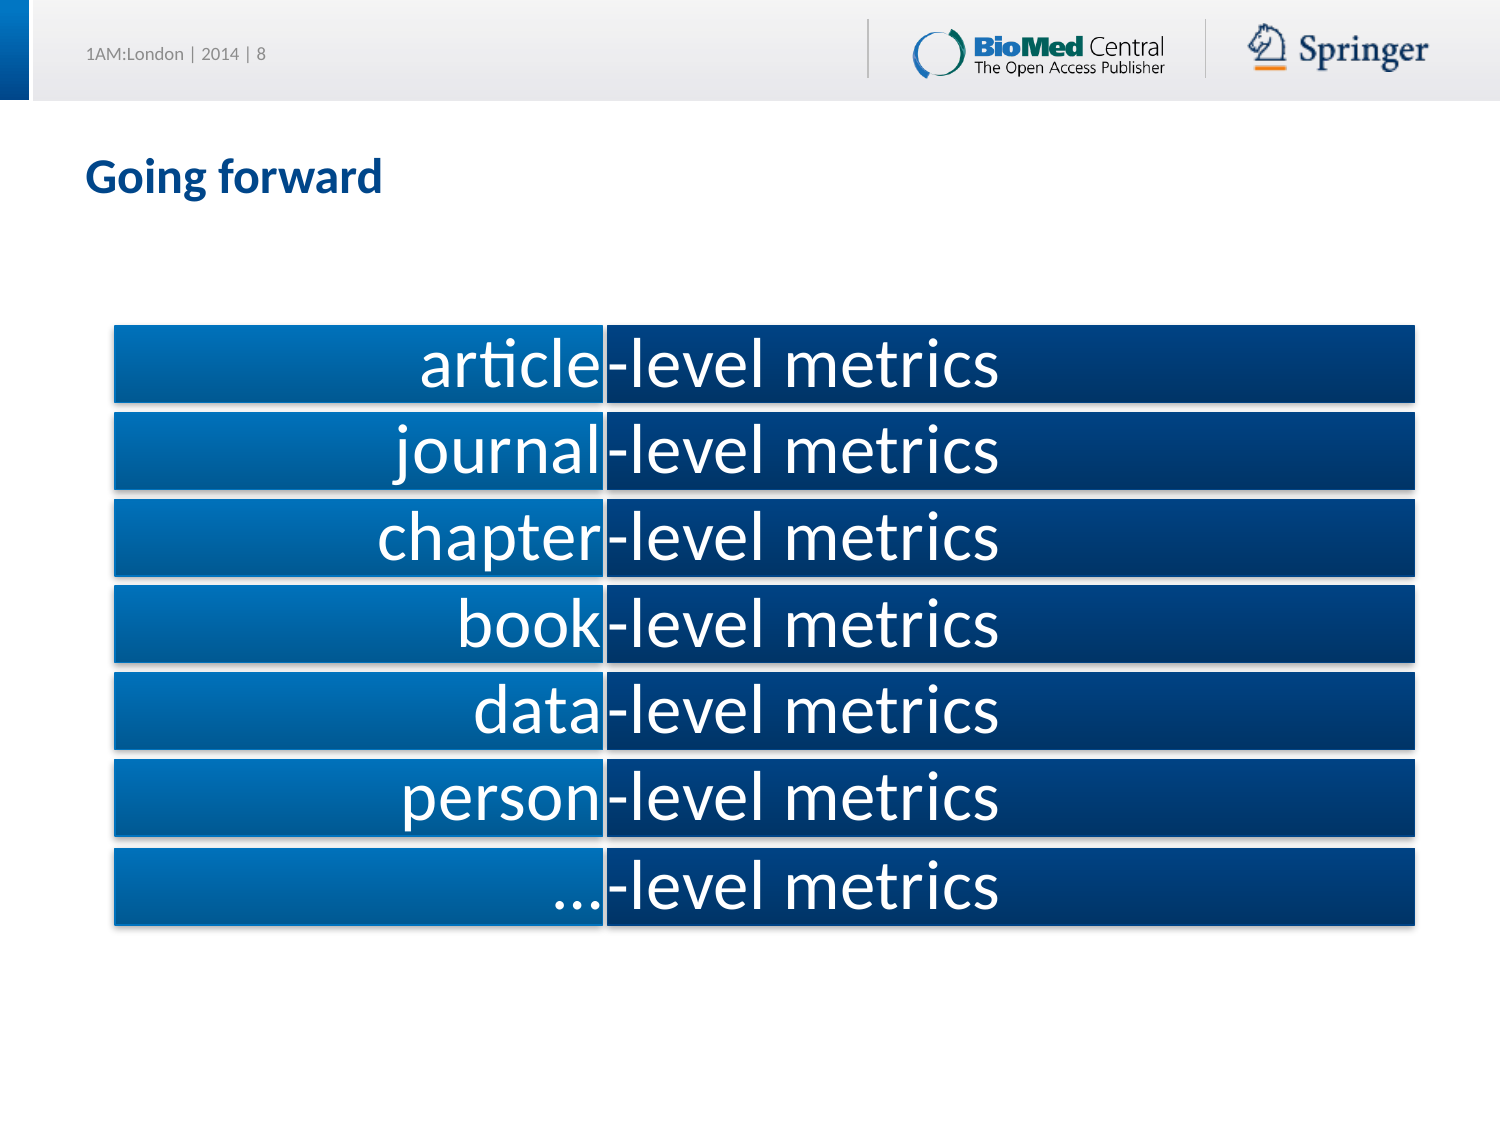

# Going forward
article
-level metrics
journal
-level metrics
chapter
-level metrics
book
-level metrics
data
-level metrics
person
-level metrics
…
-level metrics